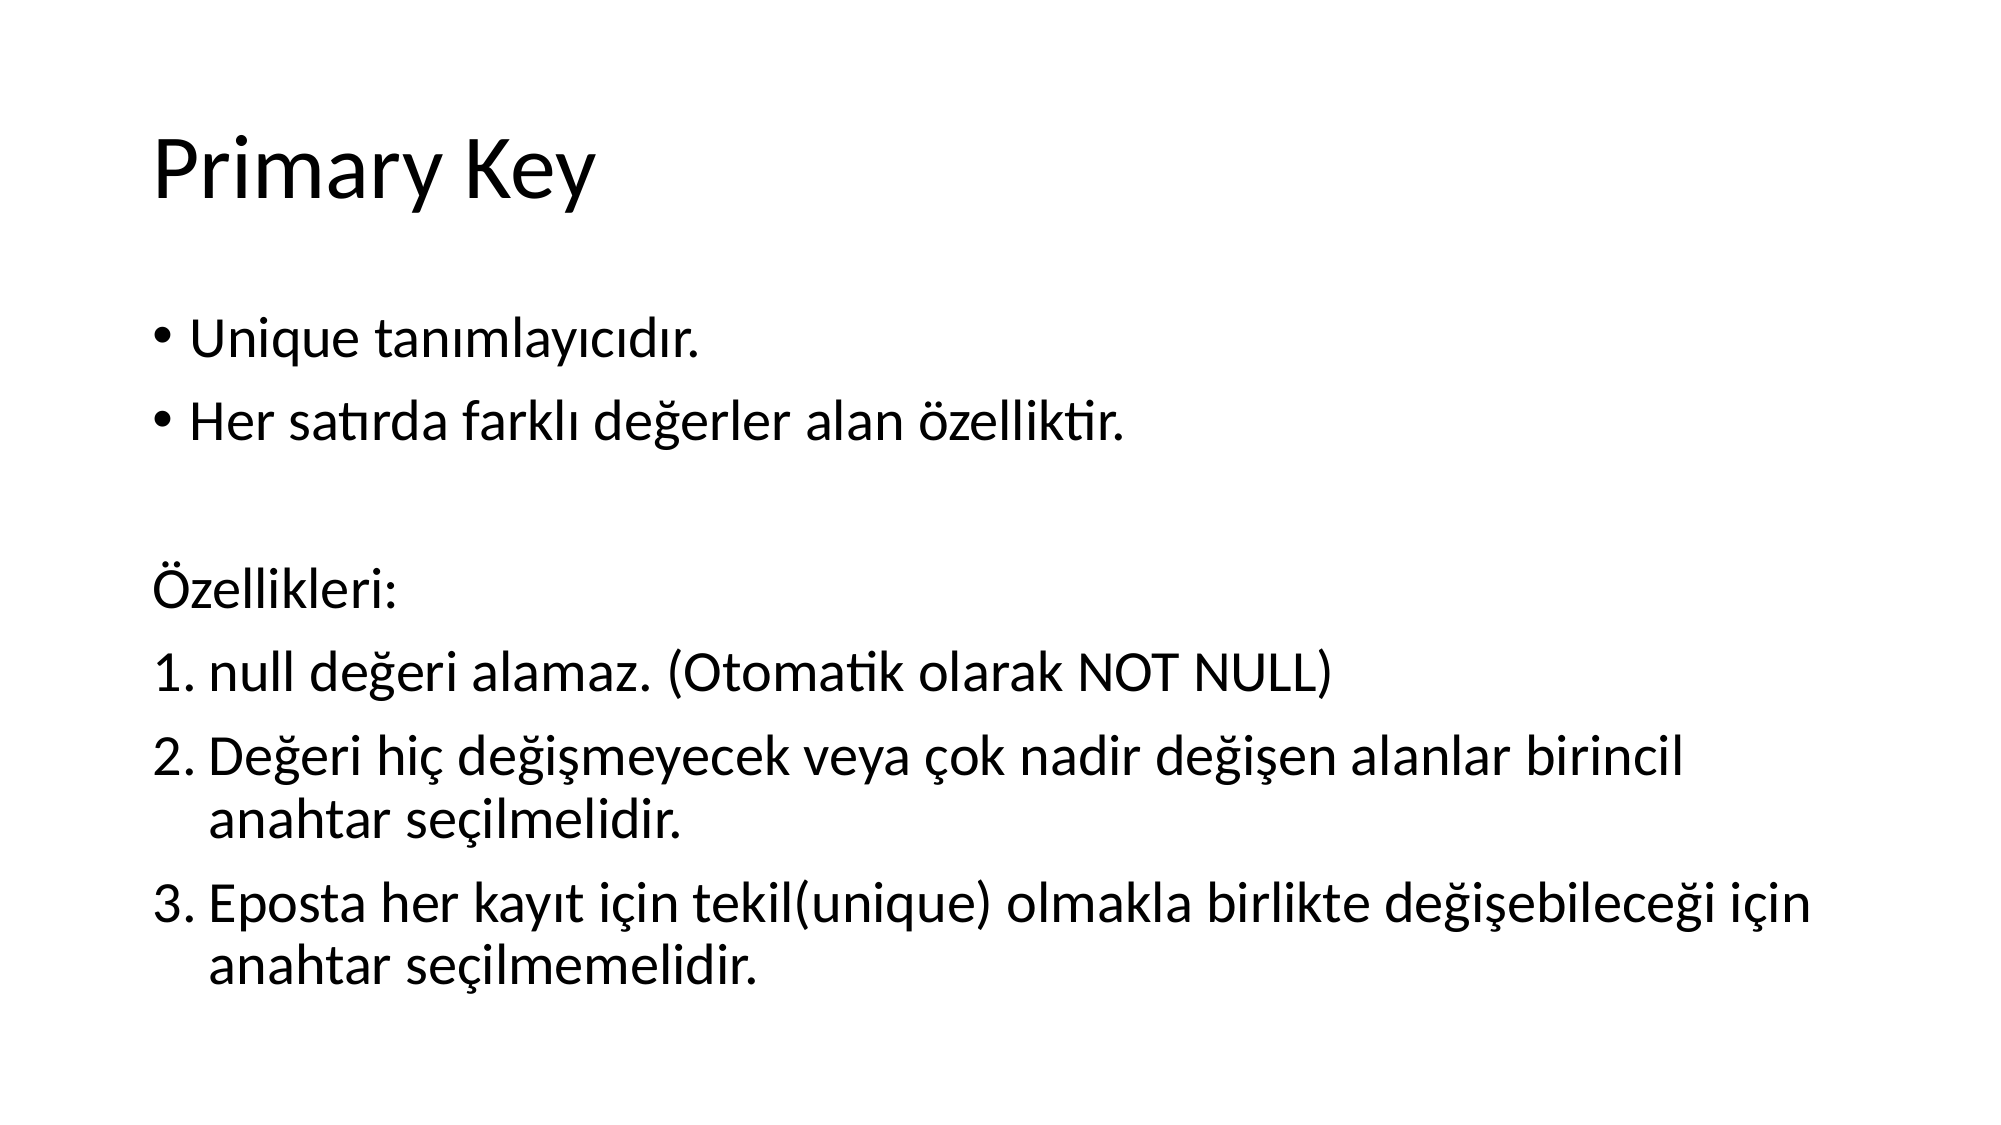

# Primary Key
Unique tanımlayıcıdır.
Her satırda farklı değerler alan özelliktir.

Özellikleri:
null değeri alamaz. (Otomatik olarak NOT NULL)
Değeri hiç değişmeyecek veya çok nadir değişen alanlar birincil anahtar seçilmelidir.
Eposta her kayıt için tekil(unique) olmakla birlikte değişebileceği için anahtar seçilmemelidir.